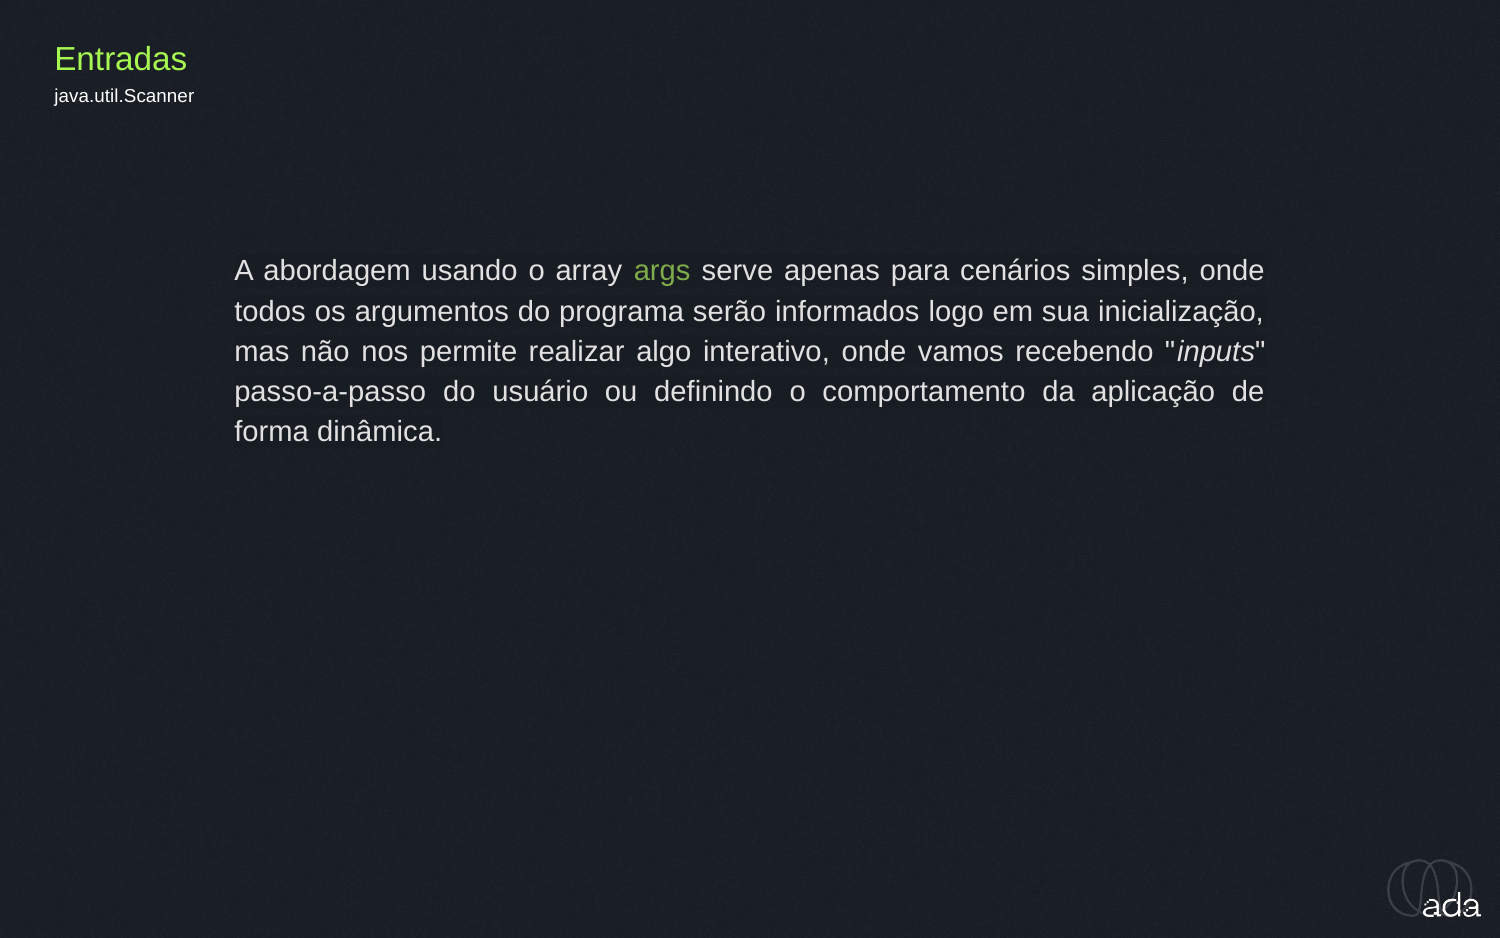

Entradas
java.util.Scanner
A abordagem usando o array args serve apenas para cenários simples, onde todos os argumentos do programa serão informados logo em sua inicialização, mas não nos permite realizar algo interativo, onde vamos recebendo "inputs" passo-a-passo do usuário ou definindo o comportamento da aplicação de forma dinâmica.